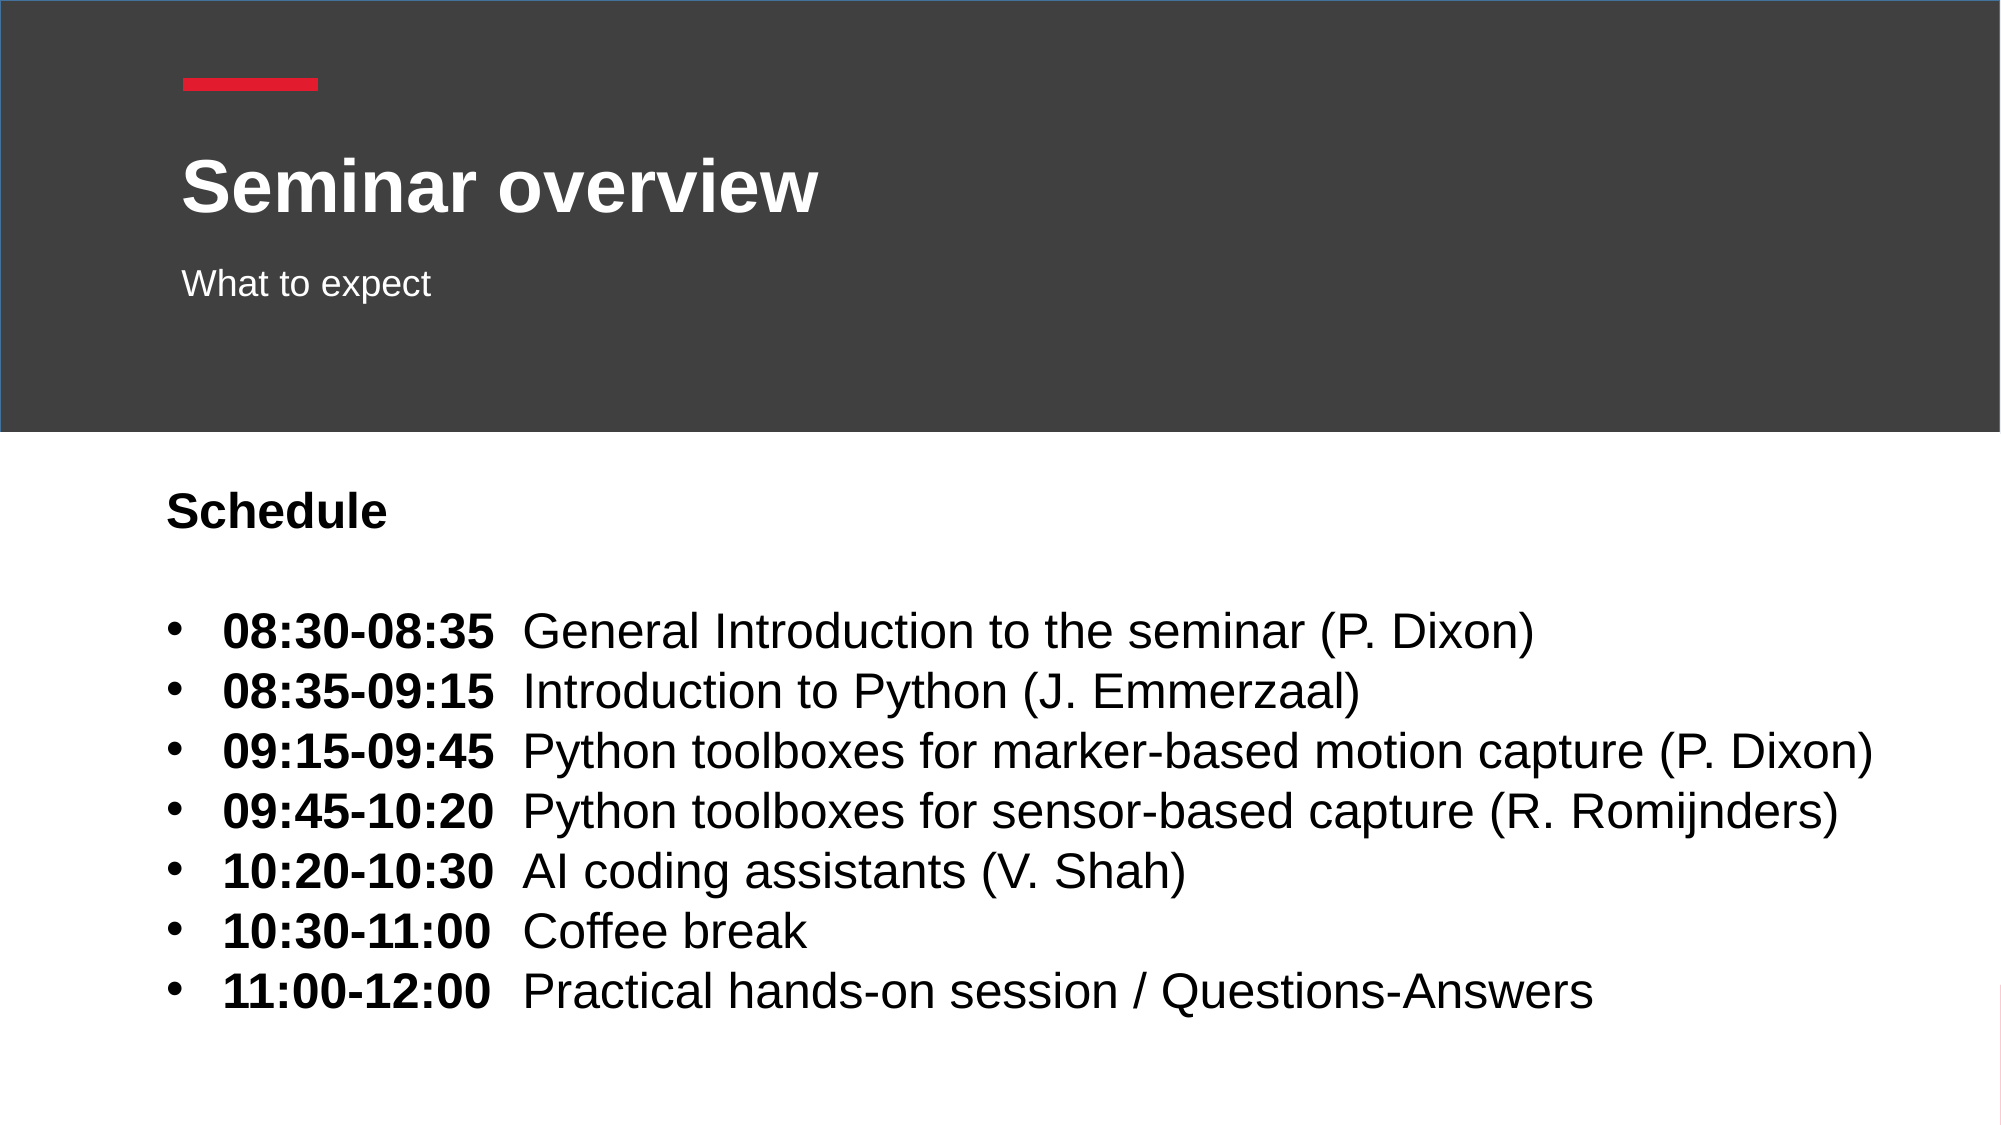

# Seminar overview
What to expect

Schedule

08:30-08:35	General Introduction to the seminar (P. Dixon)
08:35-09:15	Introduction to Python (J. Emmerzaal)
09:15-09:45	Python toolboxes for marker-based motion capture (P. Dixon)
09:45-10:20	Python toolboxes for sensor-based capture (R. Romijnders)
10:20-10:30	AI coding assistants (V. Shah)
10:30-11:00	Coffee break
11:00-12:00	Practical hands-on session / Questions-Answers